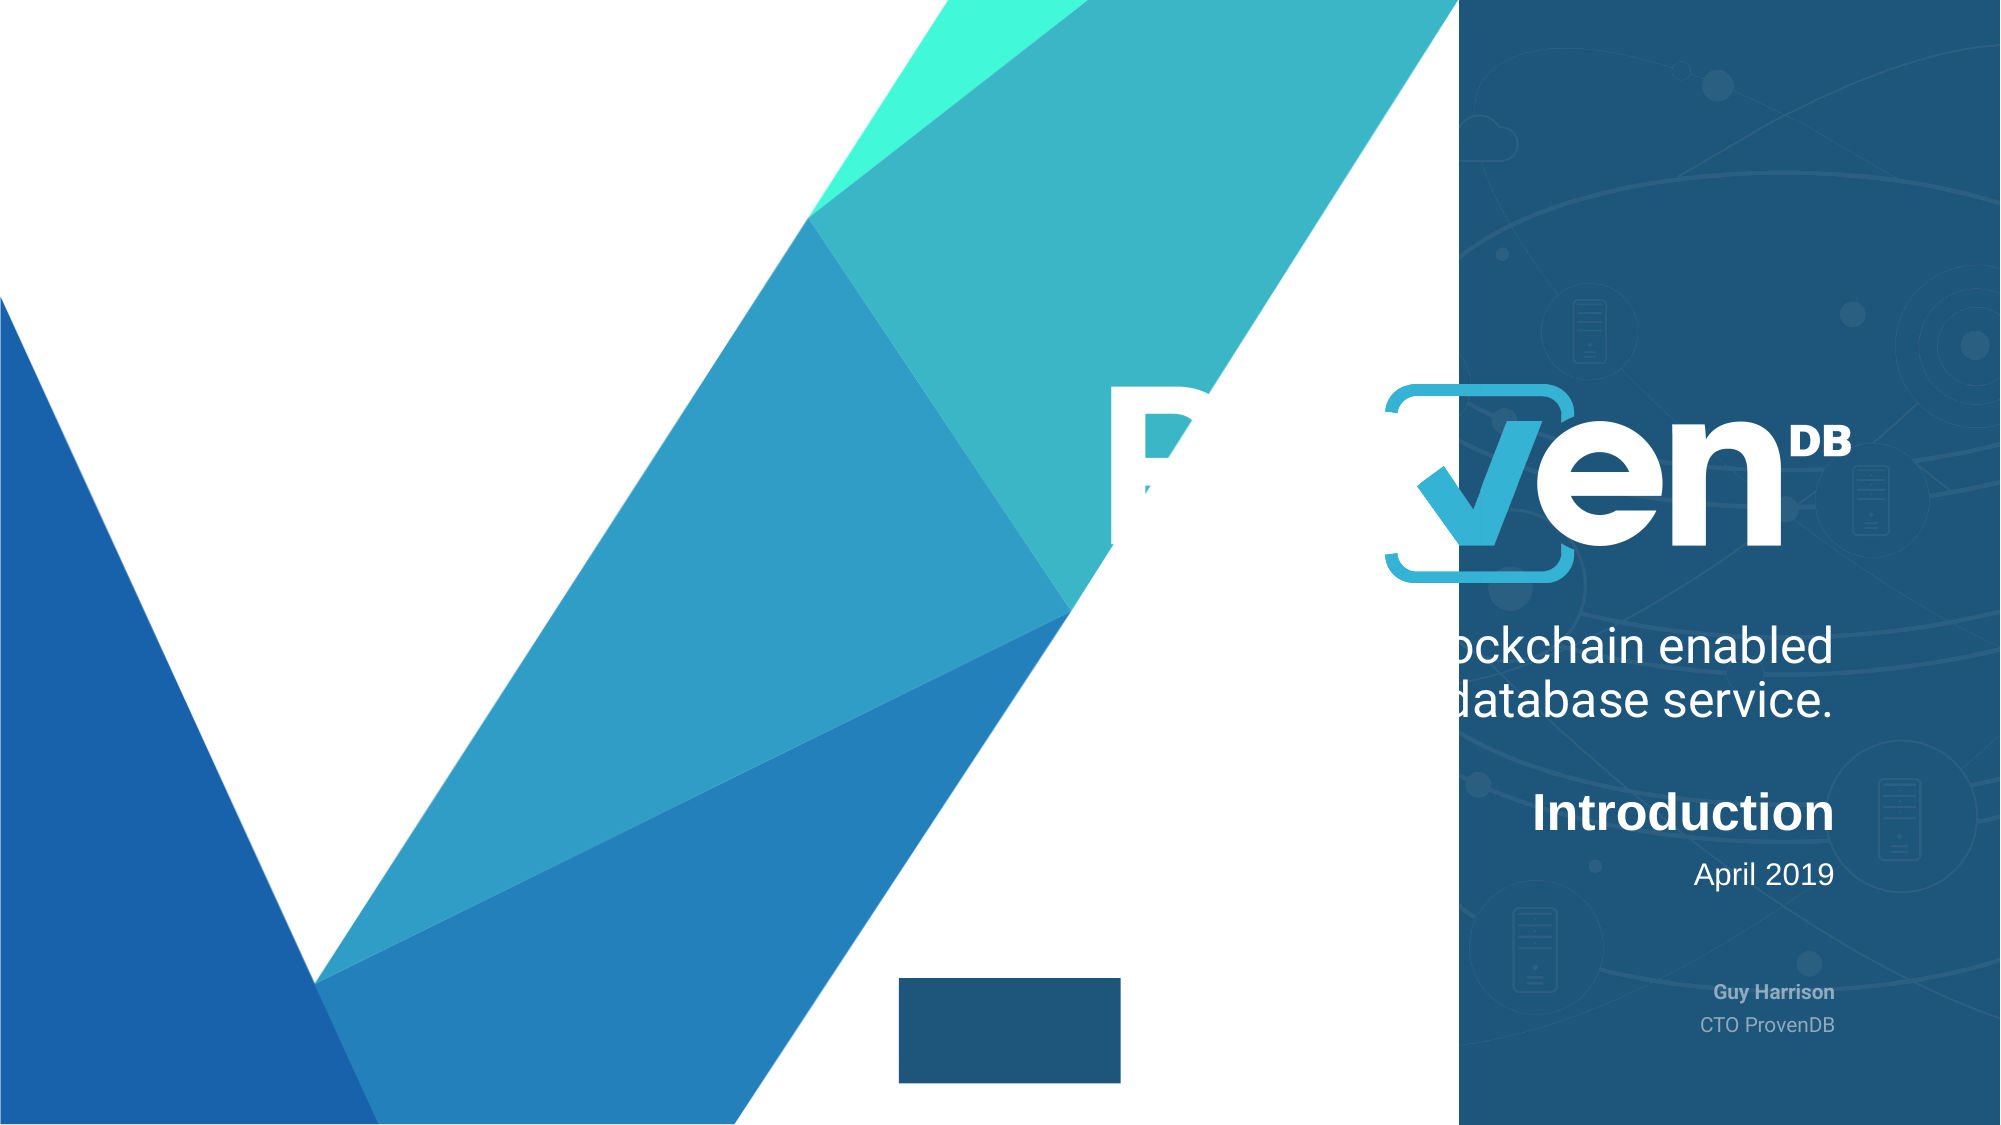

# Introduction
April 2019
Guy Harrison
CTO ProvenDB